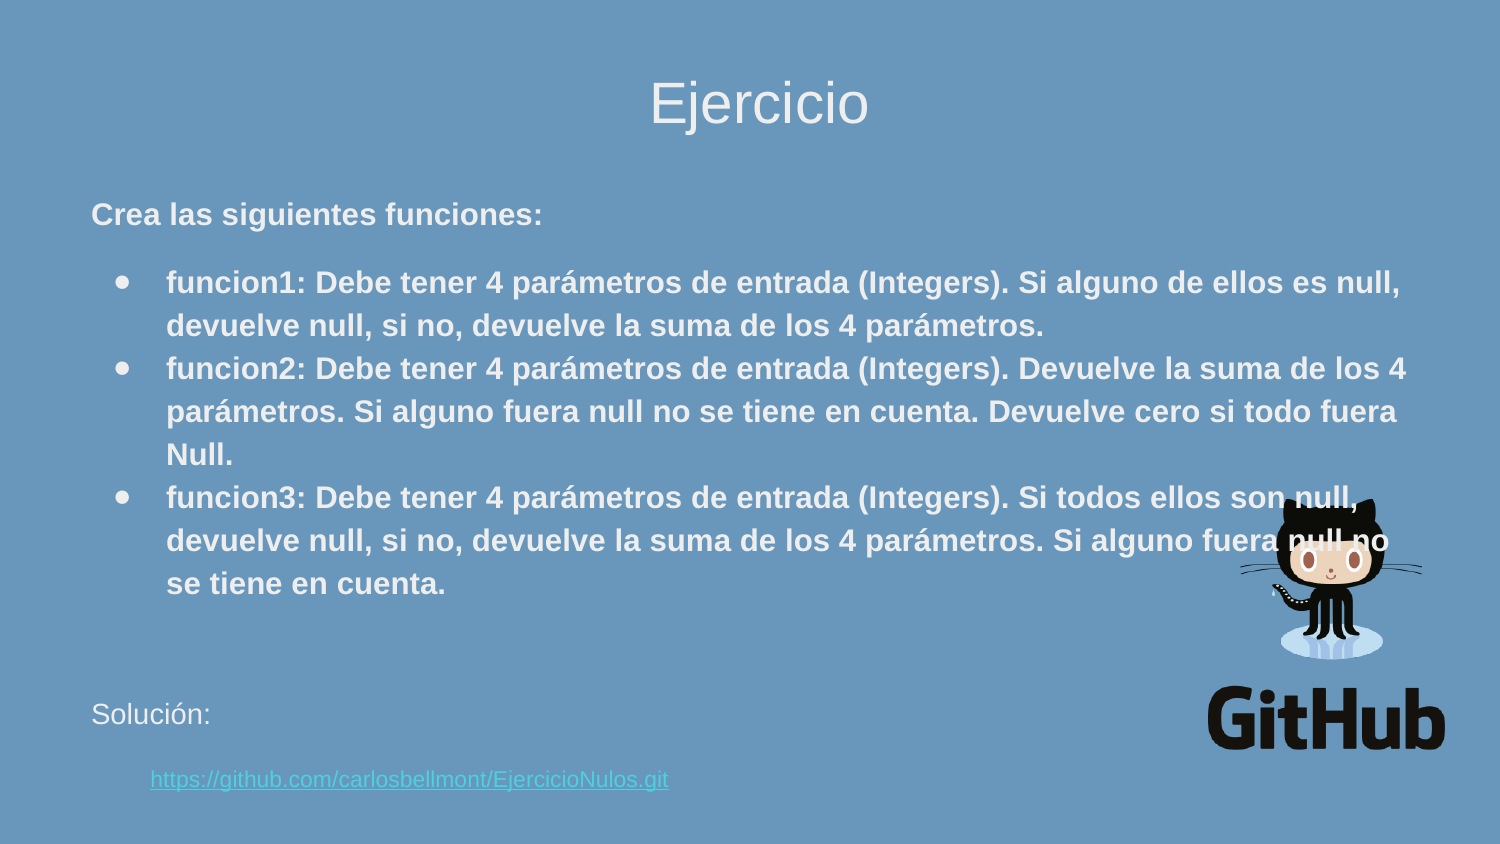

Crea las siguientes funciones:
funcion1: Debe tener 4 parámetros de entrada (Integers). Si alguno de ellos es null, devuelve null, si no, devuelve la suma de los 4 parámetros.
funcion2: Debe tener 4 parámetros de entrada (Integers). Devuelve la suma de los 4 parámetros. Si alguno fuera null no se tiene en cuenta. Devuelve cero si todo fuera Null.
funcion3: Debe tener 4 parámetros de entrada (Integers). Si todos ellos son null, devuelve null, si no, devuelve la suma de los 4 parámetros. Si alguno fuera null no se tiene en cuenta.
https://github.com/carlosbellmont/EjercicioNulos.git